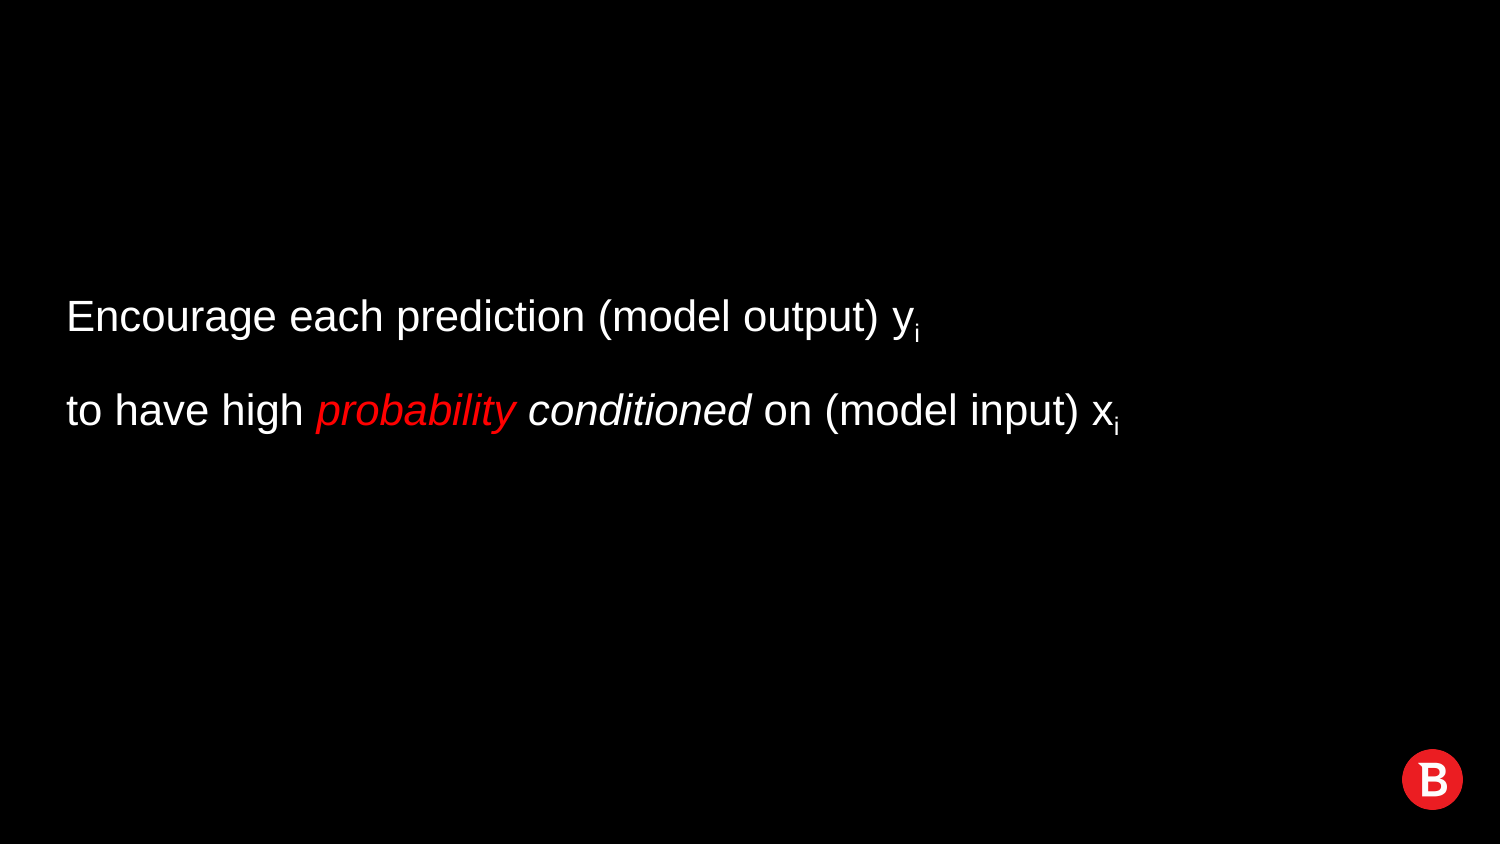

Encourage each prediction (model output) yi
to have high probability conditioned on (model input) xi